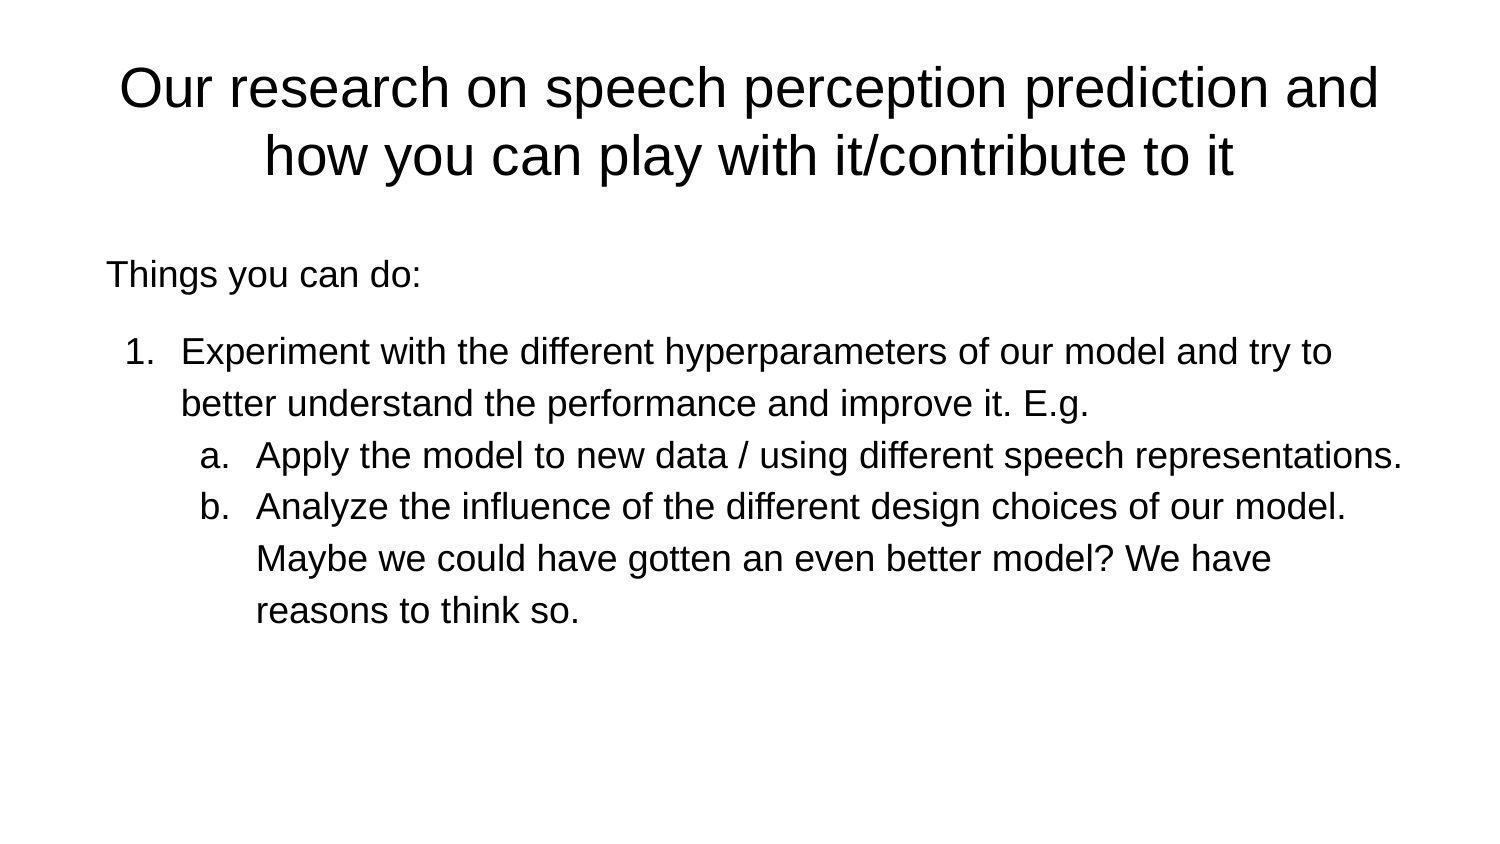

# Our research on speech perception prediction and how you can play with it/contribute to it

Things you can do:
Experiment with the different hyperparameters of our model and try to better understand the performance and improve it. E.g.
Apply the model to new data / using different speech representations.
Analyze the influence of the different design choices of our model. Maybe we could have gotten an even better model? We have reasons to think so.